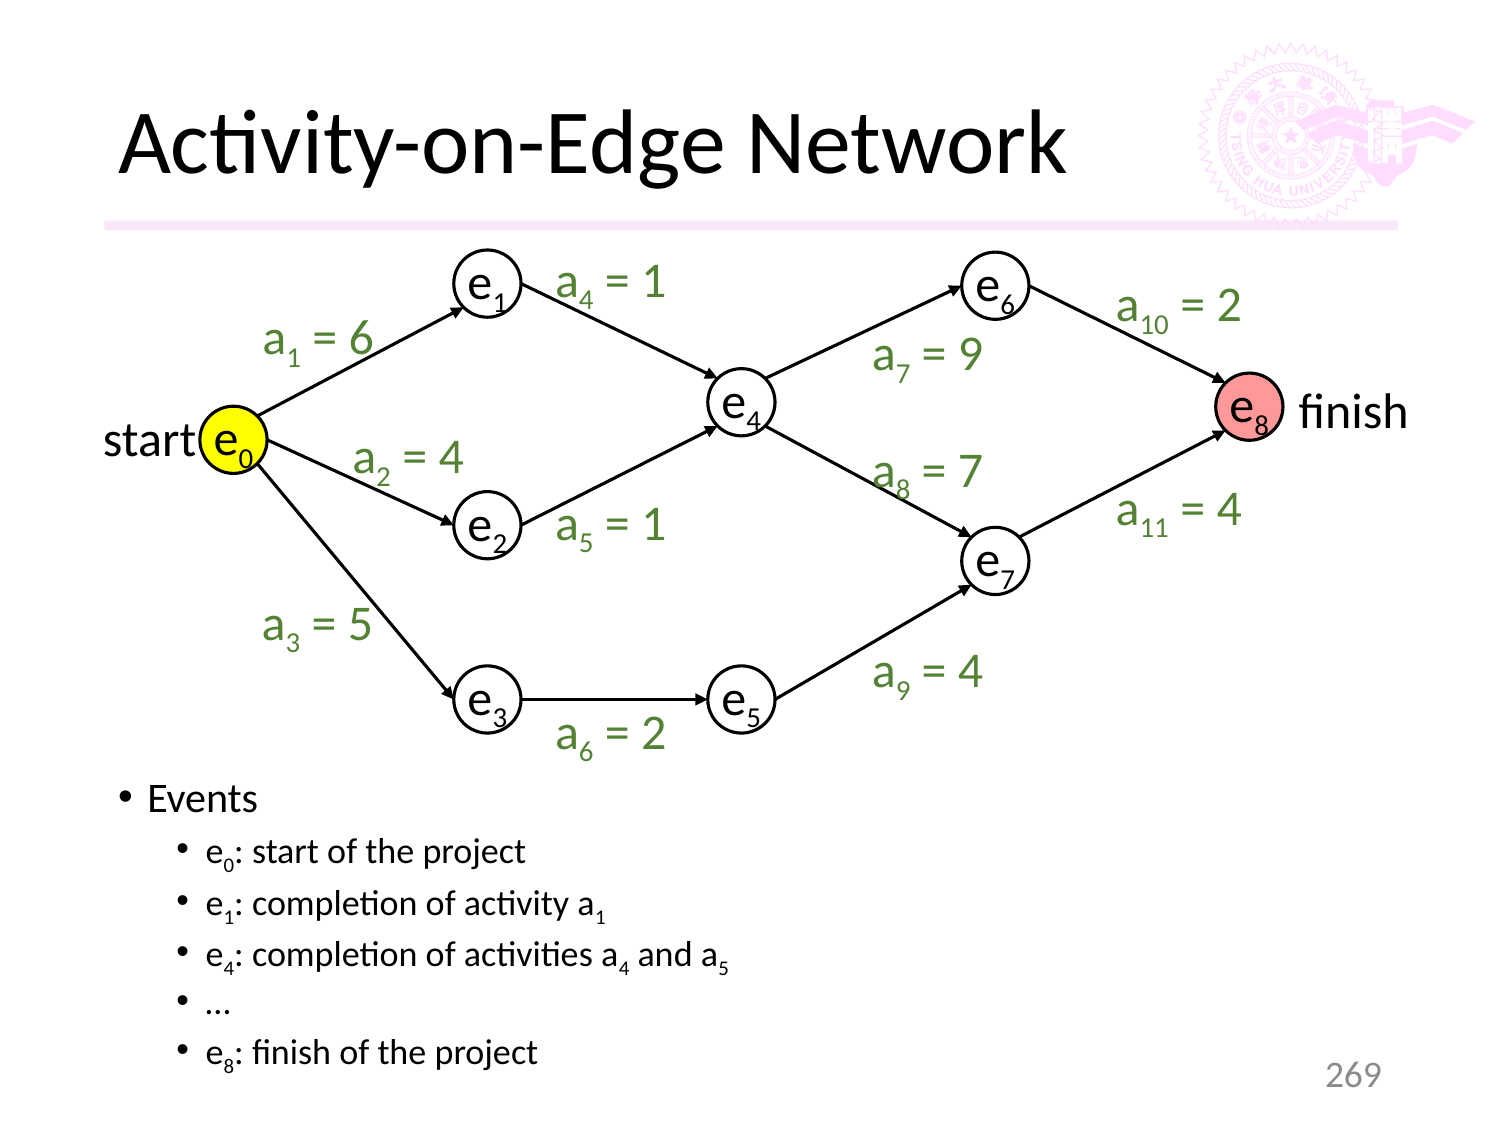

# Activity-on-Edge Network
a4 = 1
e1
e6
a10 = 2
a1 = 6
a7 = 9
e4
finish
e8
start
e0
a2 = 4
a8 = 7
a11 = 4
a5 = 1
e2
e7
a3 = 5
a9 = 4
e3
e5
a6 = 2
Events
e0: start of the project
e1: completion of activity a1
e4: completion of activities a4 and a5
…
e8: finish of the project
269